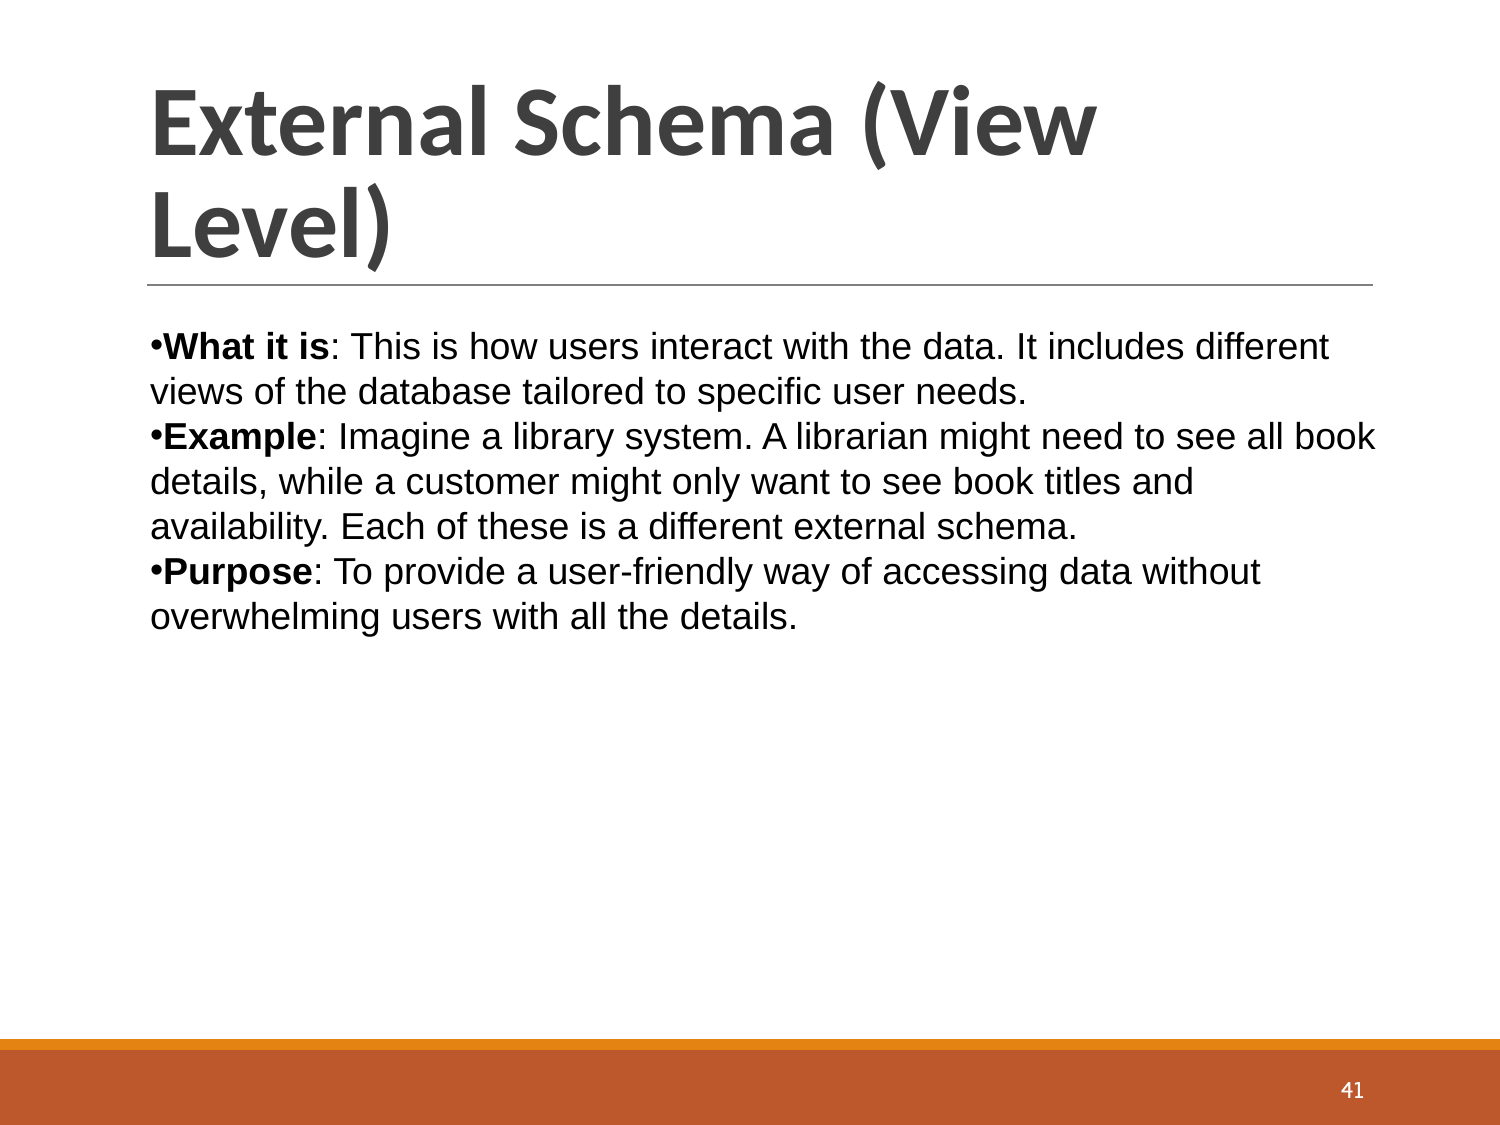

# External Schema (View Level)
What it is: This is how users interact with the data. It includes different views of the database tailored to specific user needs.
Example: Imagine a library system. A librarian might need to see all book details, while a customer might only want to see book titles and availability. Each of these is a different external schema.
Purpose: To provide a user-friendly way of accessing data without overwhelming users with all the details.
41